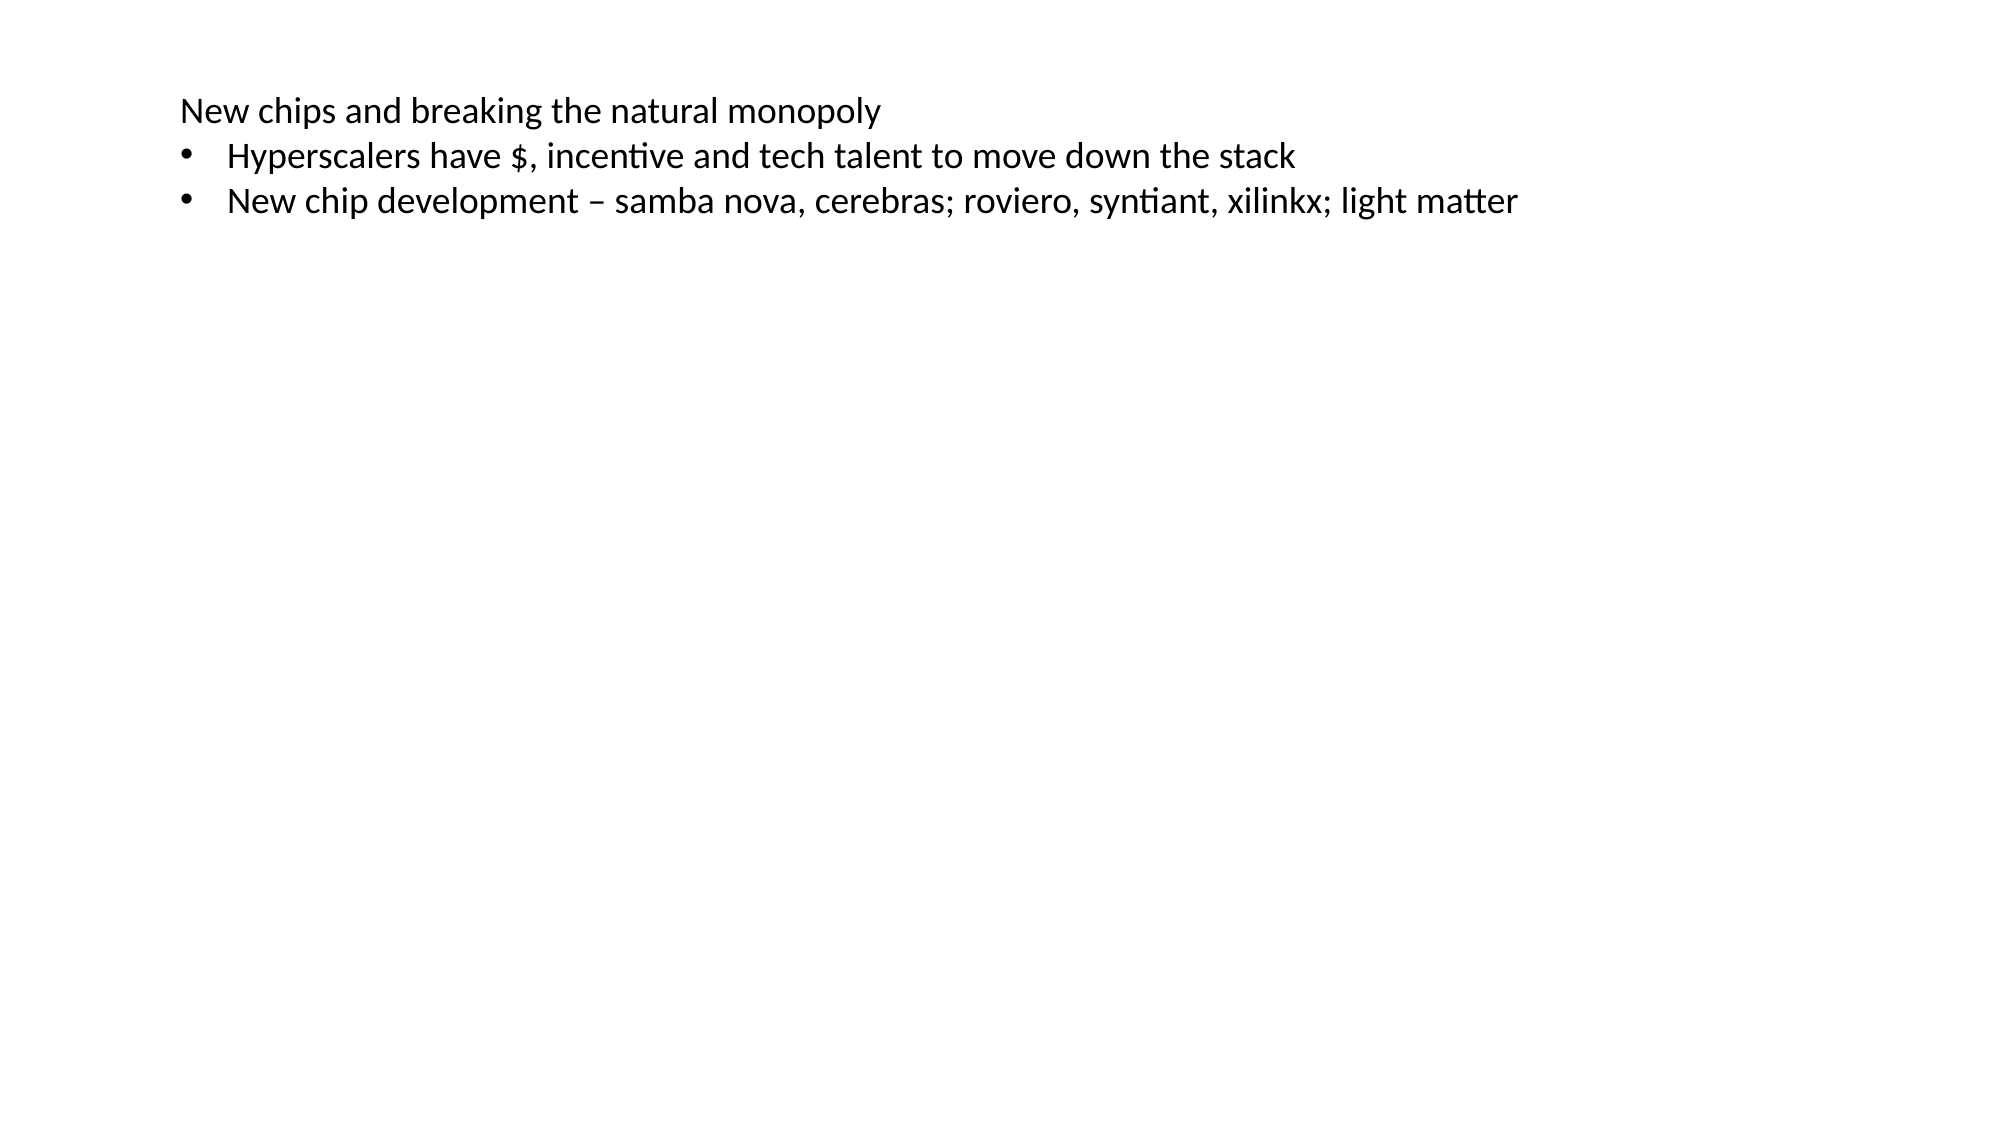

New chips and breaking the natural monopoly
Hyperscalers have $, incentive and tech talent to move down the stack
New chip development – samba nova, cerebras; roviero, syntiant, xilinkx; light matter